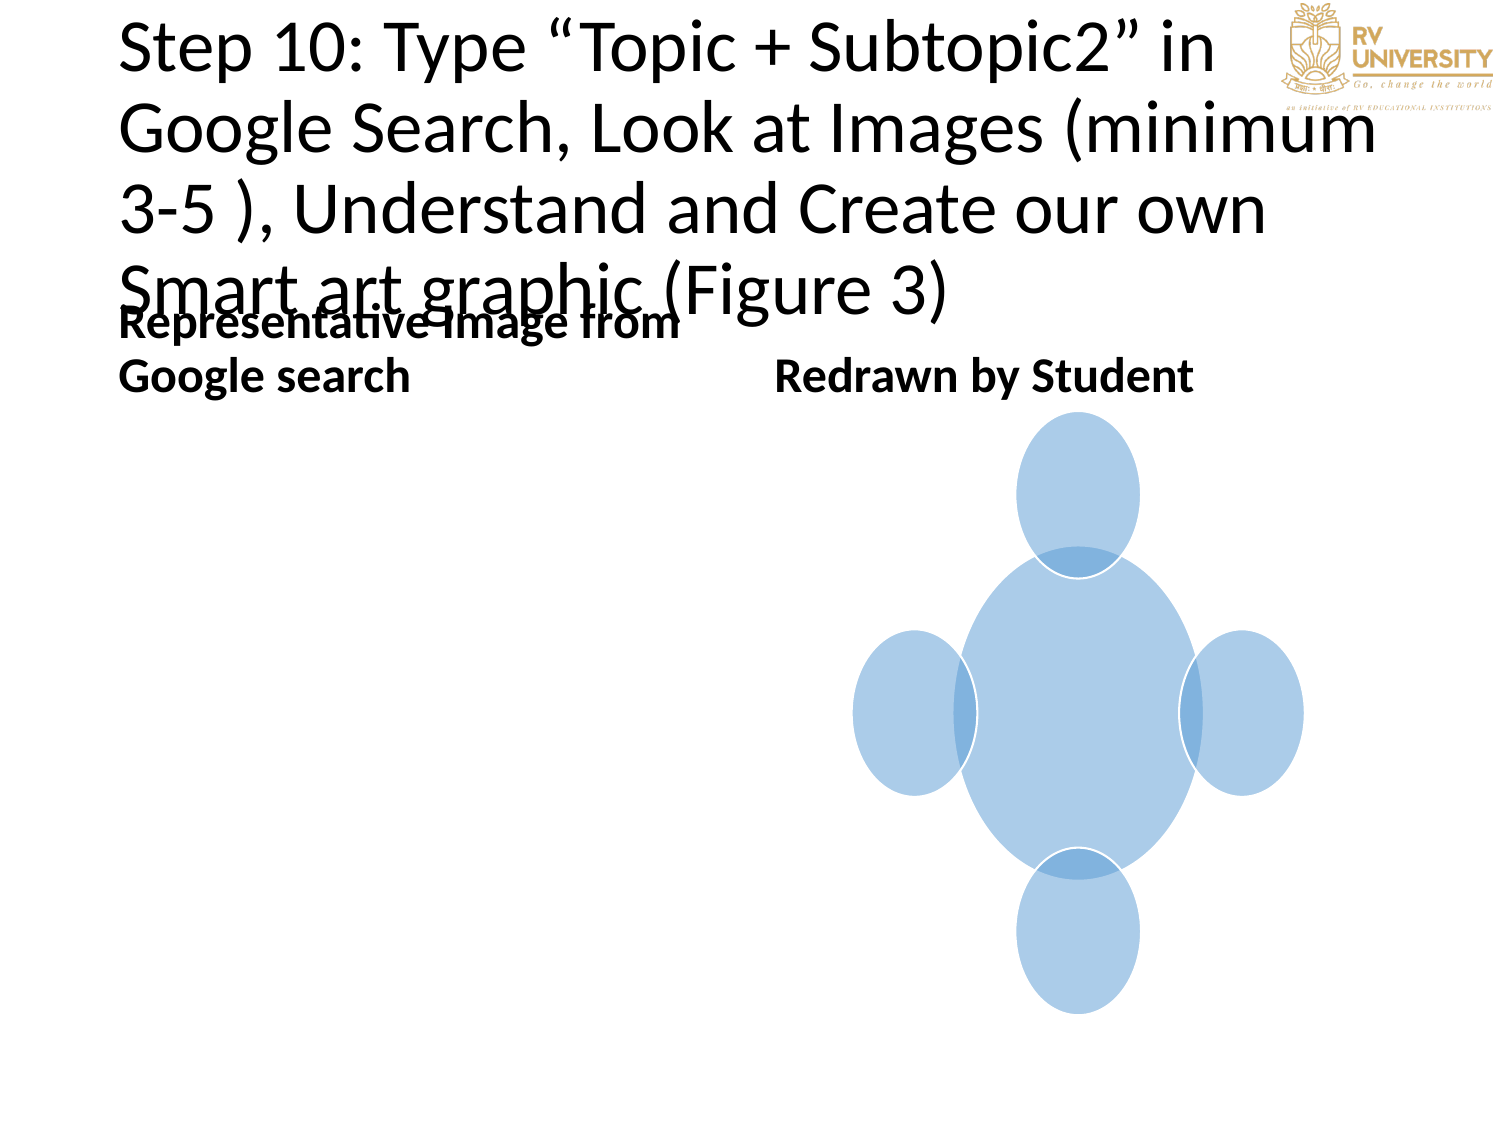

# Step 10: Type “Topic + Subtopic2” in Google Search, Look at Images (minimum 3-5 ), Understand and Create our own Smart art graphic (Figure 3)
Representative Image from Google search
Redrawn by Student